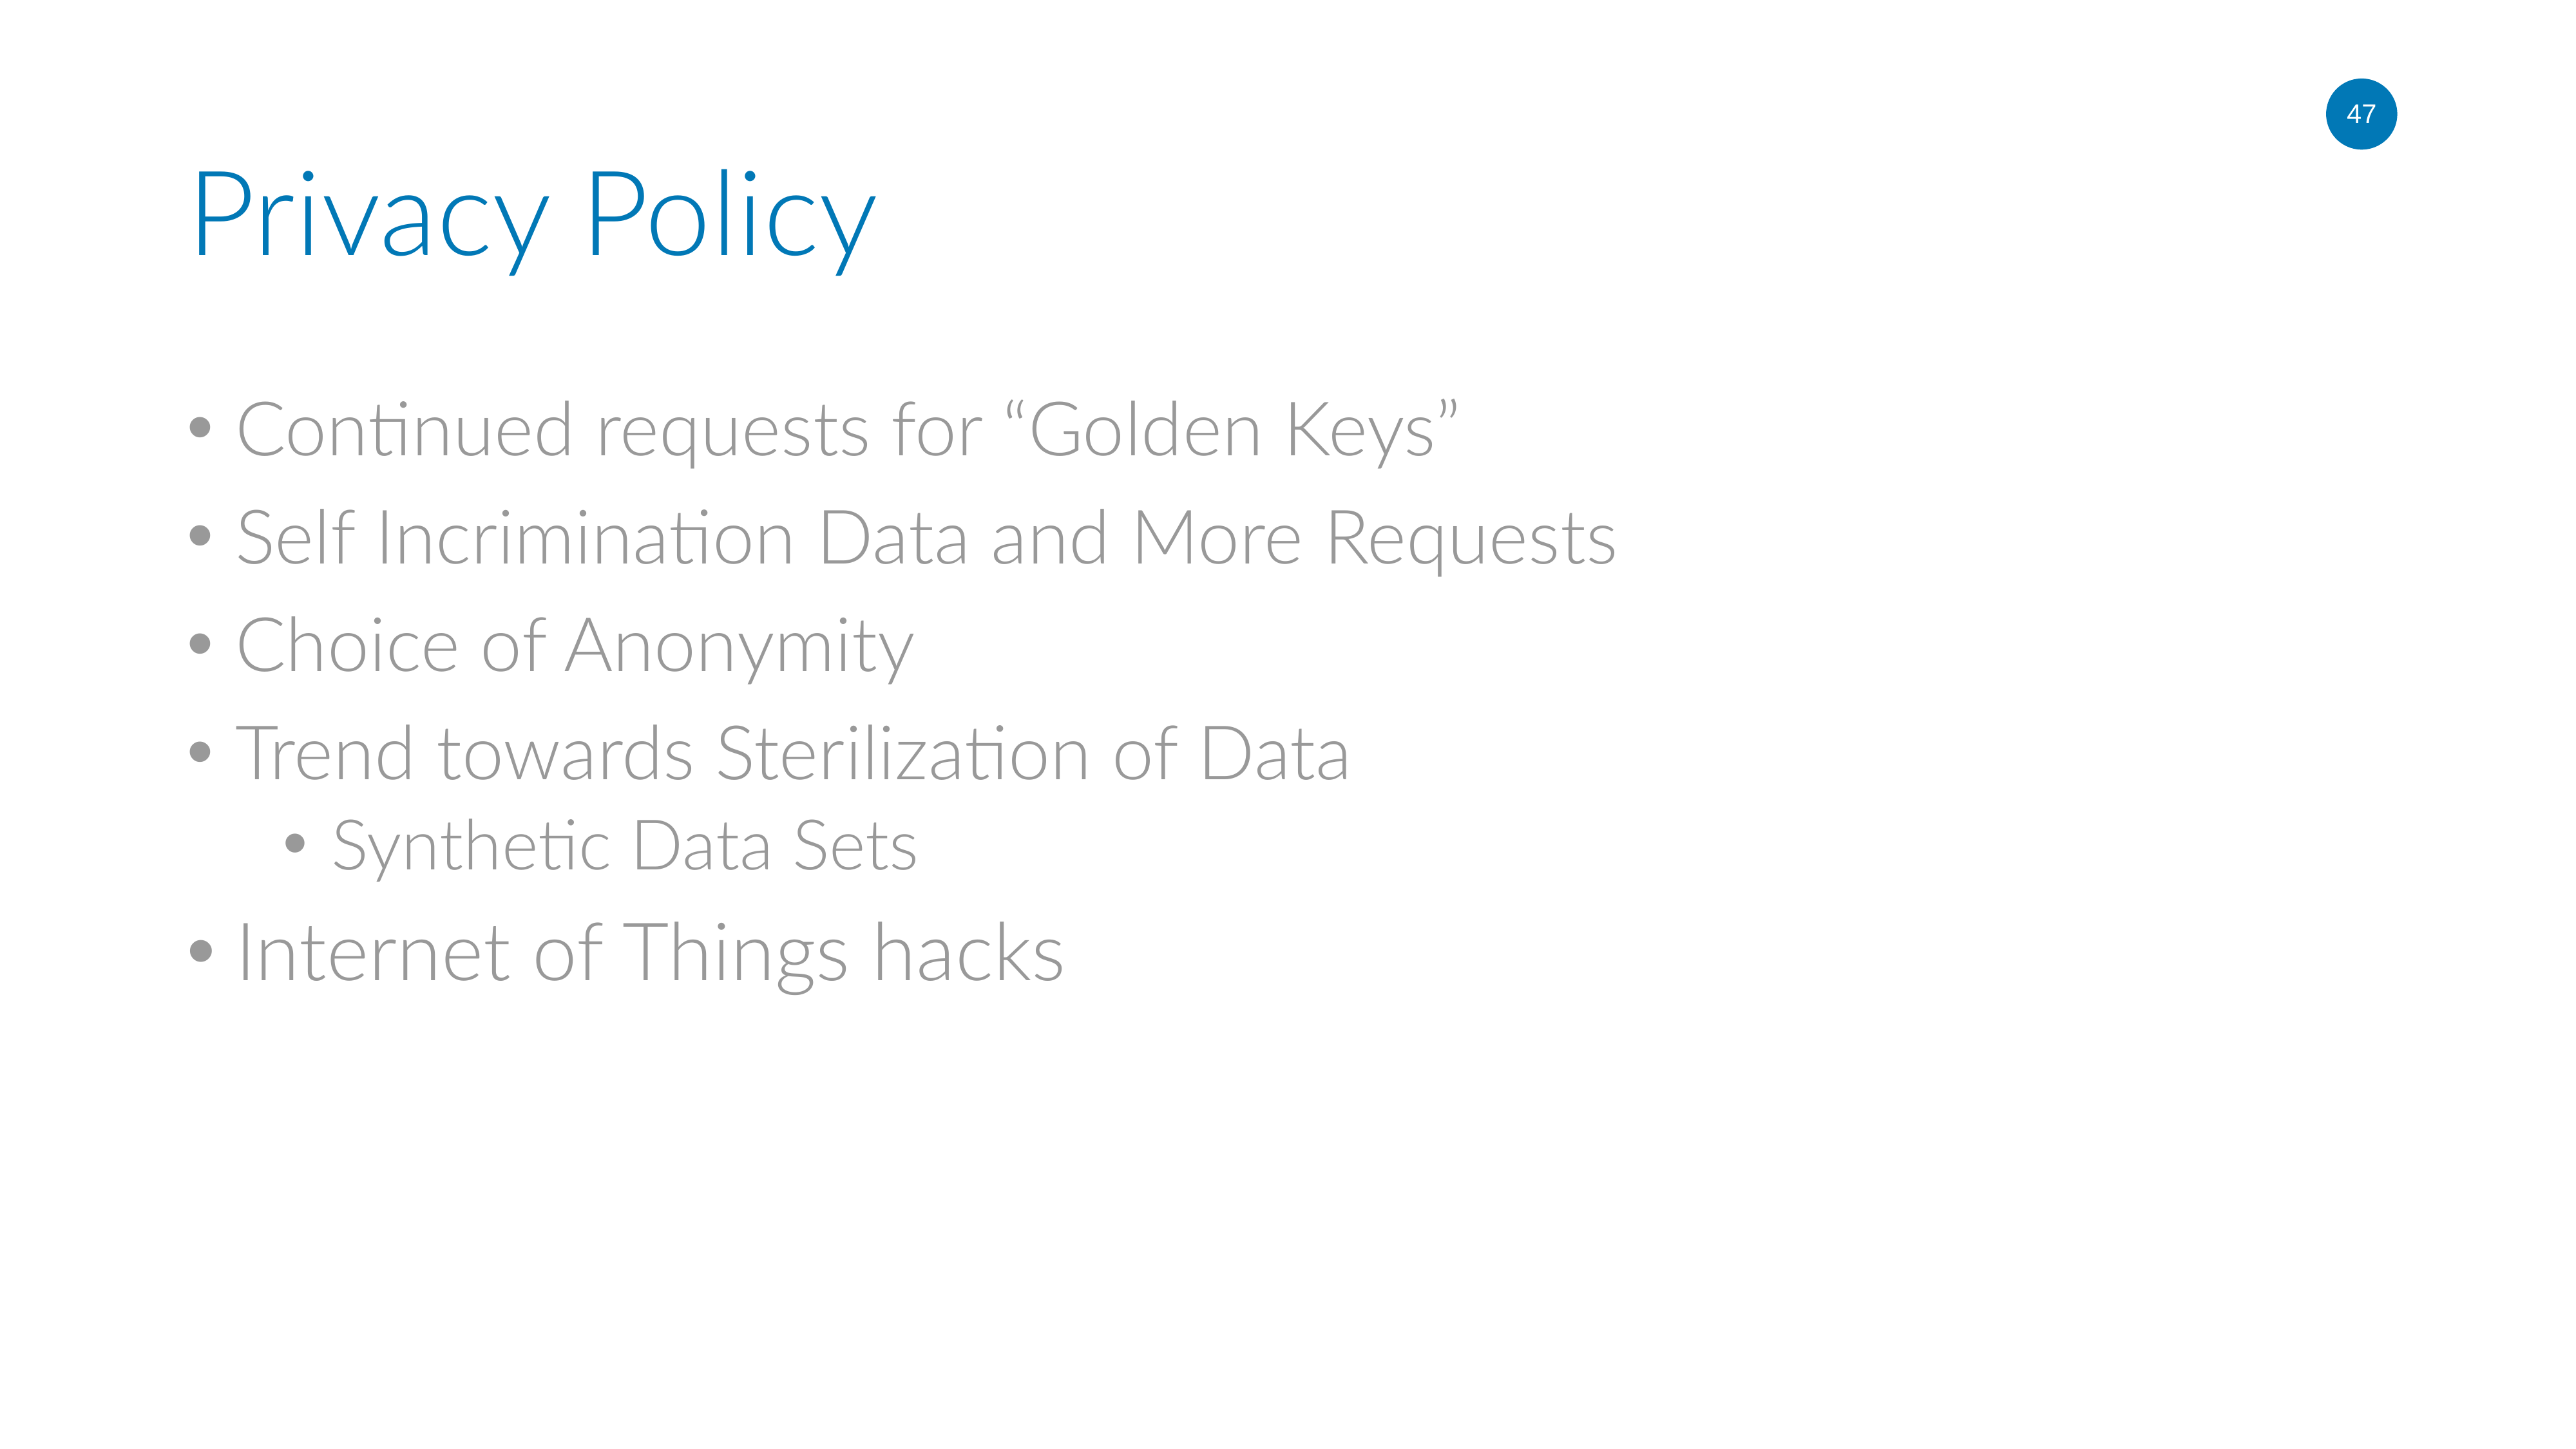

# Privacy Policy
Continued requests for “Golden Keys”
Self Incrimination Data and More Requests
Choice of Anonymity
Trend towards Sterilization of Data
Synthetic Data Sets
Internet of Things hacks